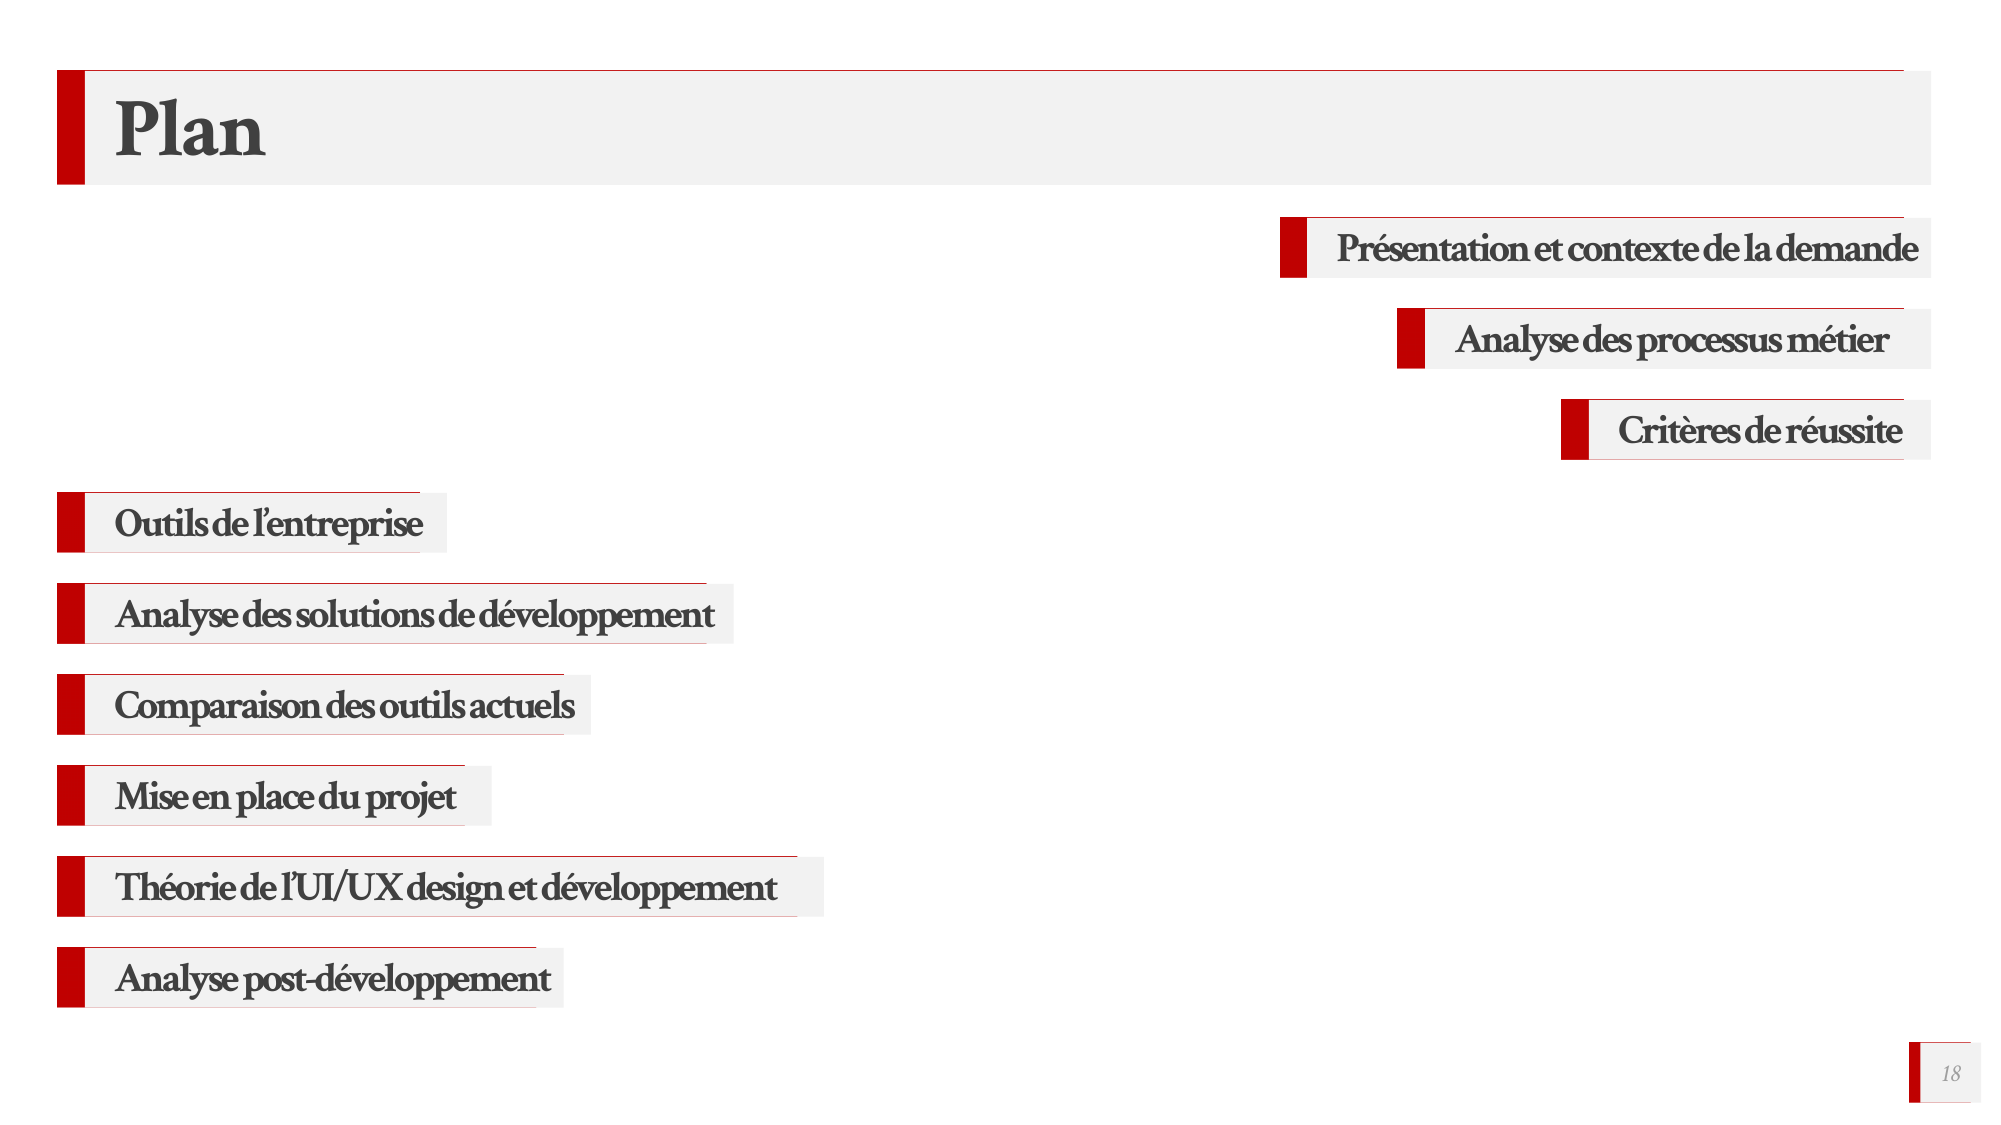

# Plan
Présentation et contexte de la demande
Analyse des processus métier
Critères de réussite
Outils de l’entreprise
Analyse des solutions de développement
Comparaison des outils actuels
Mise en place du projet
Théorie de l’UI/UX design et développement
Analyse post-développement

18